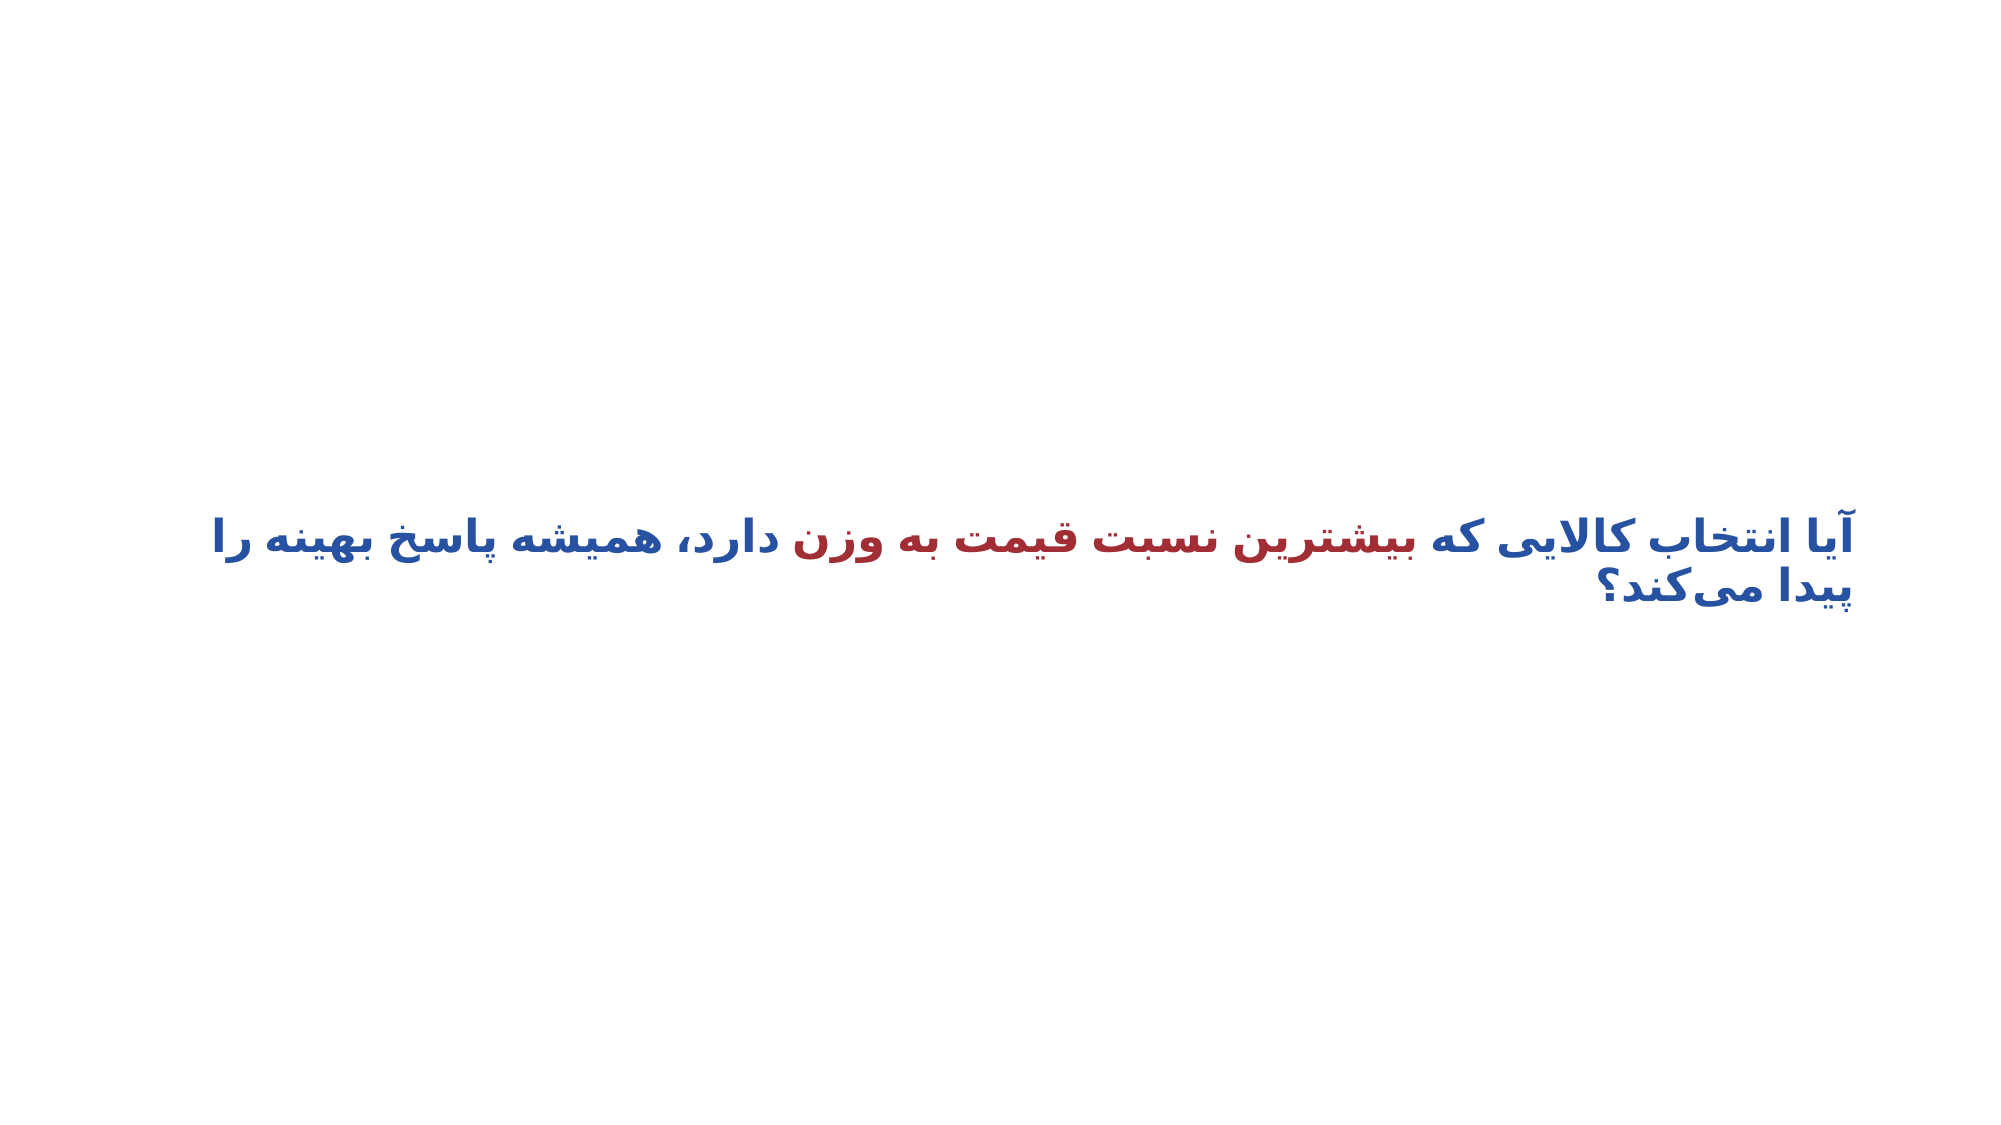

آیا انتخاب کالایی که بیشترین نسبت قیمت به وزن دارد، همیشه پاسخ بهینه را پیدا می‌کند؟